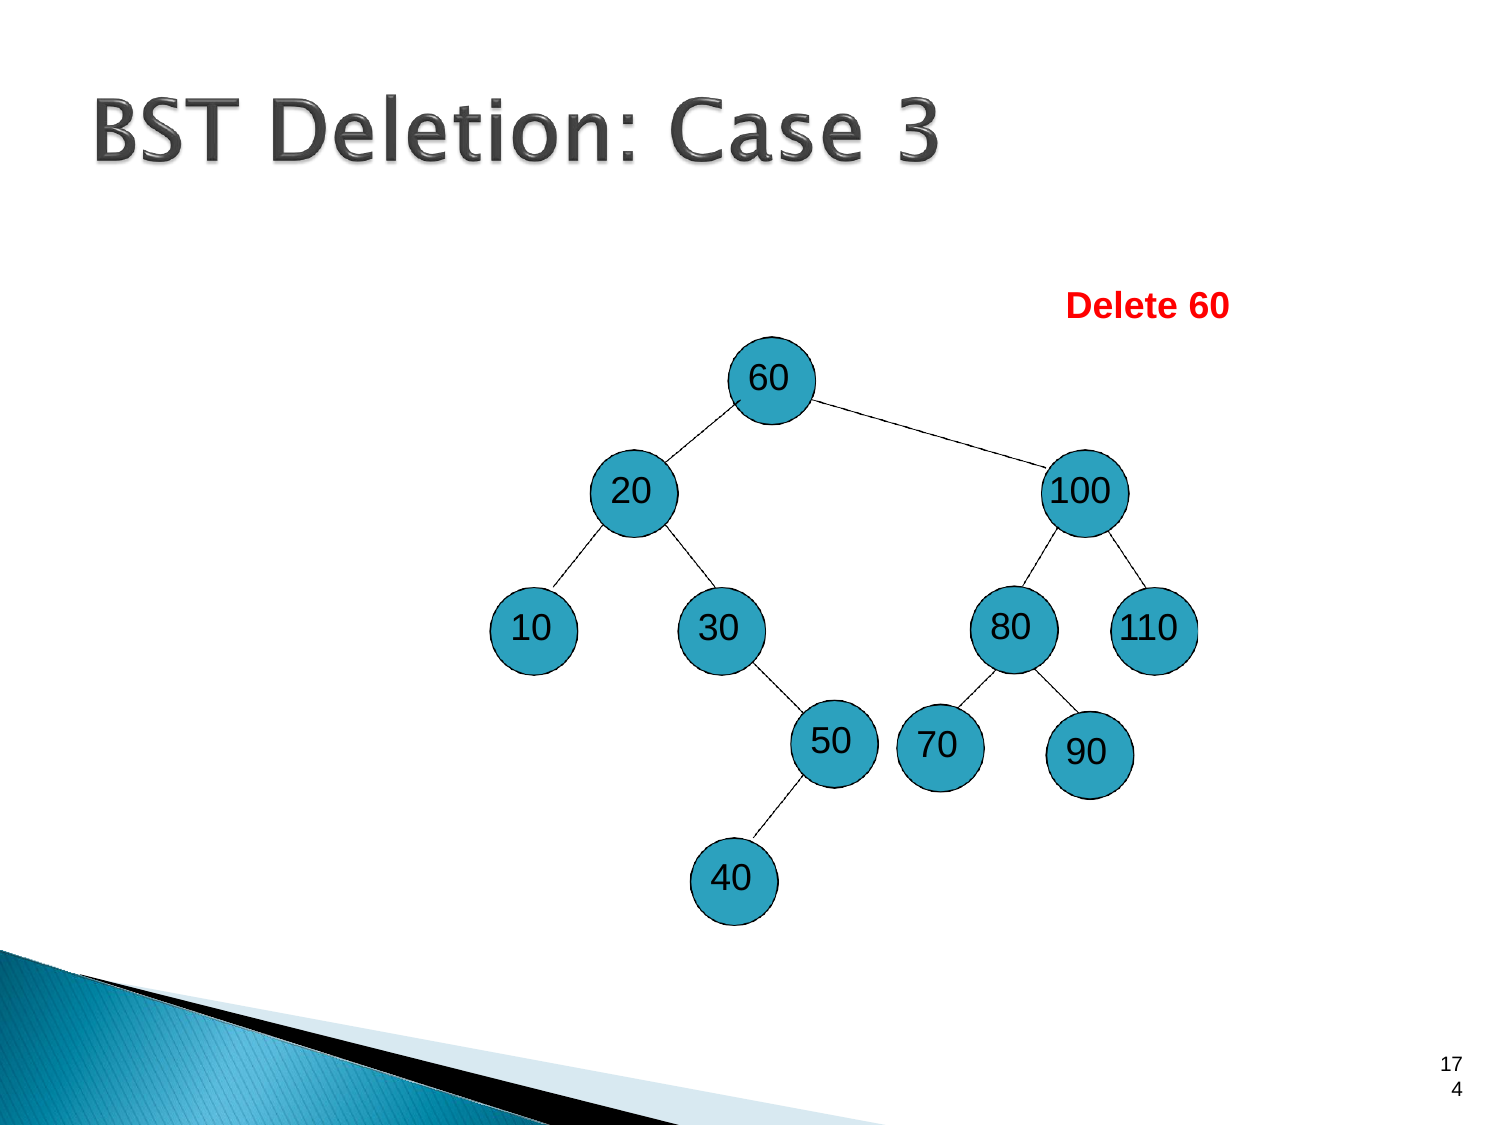

# Delete 60

60
20
100
80
10
30
110
50
70
90
40
17
4